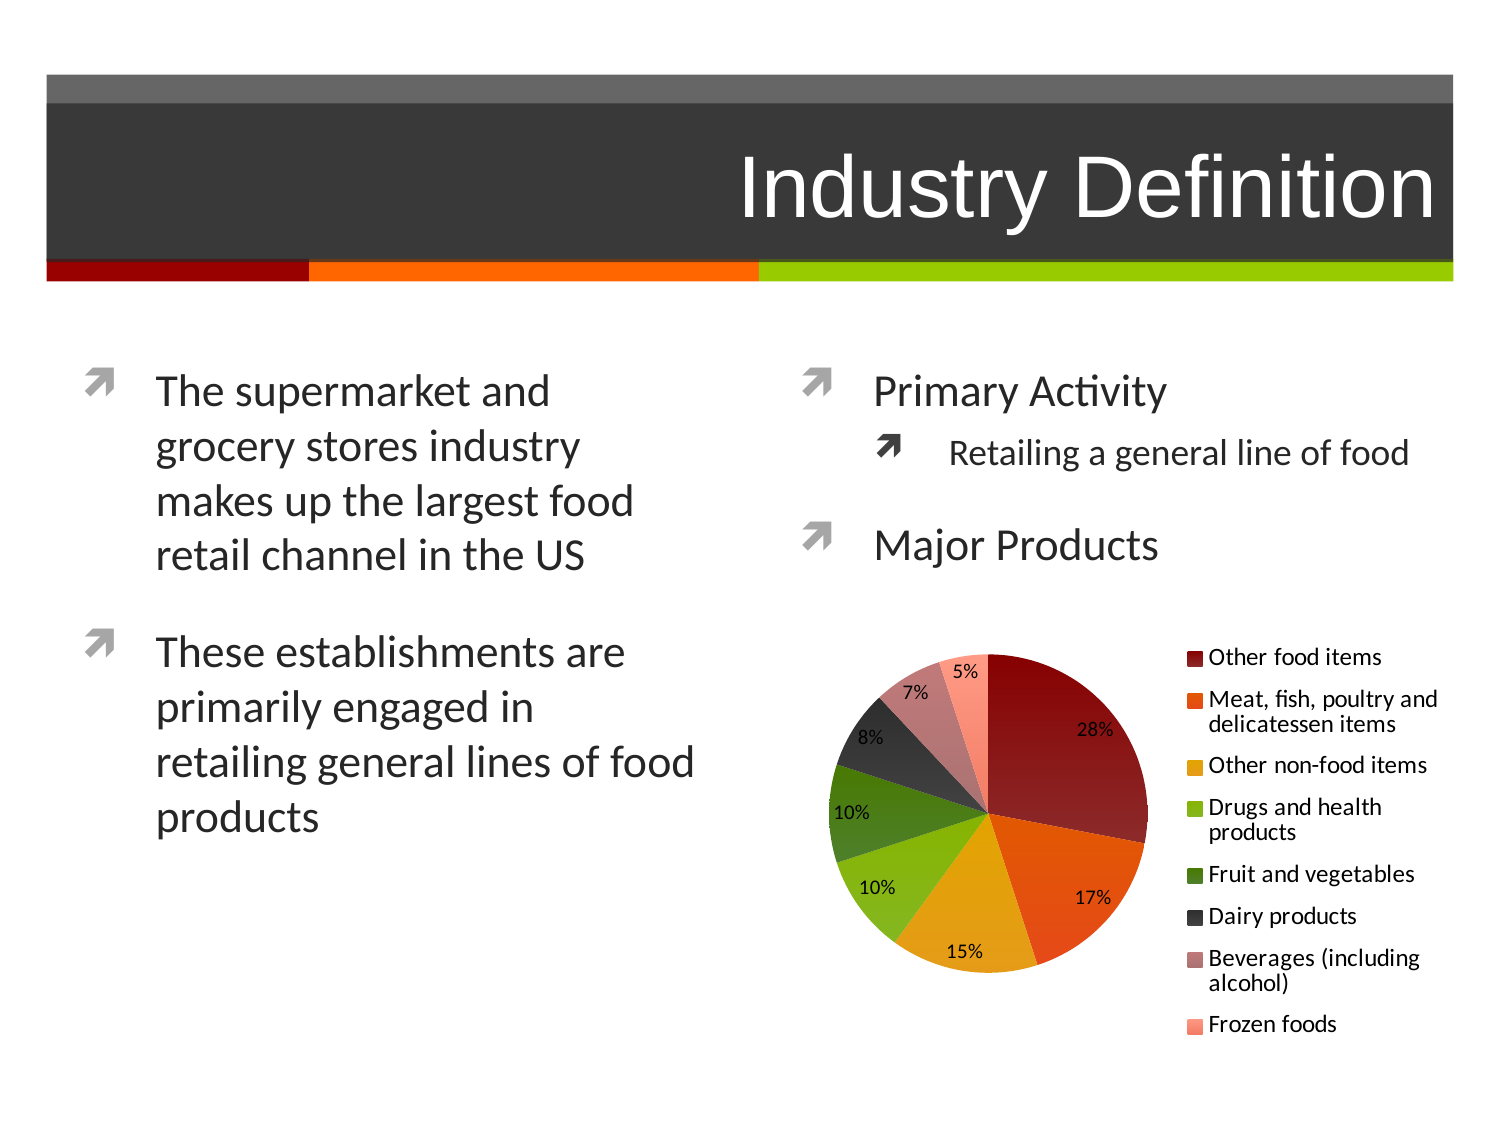

# Industry Definition
The supermarket and grocery stores industry makes up the largest food retail channel in the US
These establishments are primarily engaged in retailing general lines of food products
Primary Activity
Retailing a general line of food
Major Products

### Chart: Sales

| Category | Sales |
|---|---|
| Other food items | 0.28 |
| Meat, fish, poultry and delicatessen items | 0.17 |
| Other non-food items | 0.15 |
| Drugs and health products | 0.1 |
| Fruit and vegetables | 0.1 |
| Dairy products | 0.08 |
| Beverages (including alcohol) | 0.07 |
| Frozen foods | 0.05 |